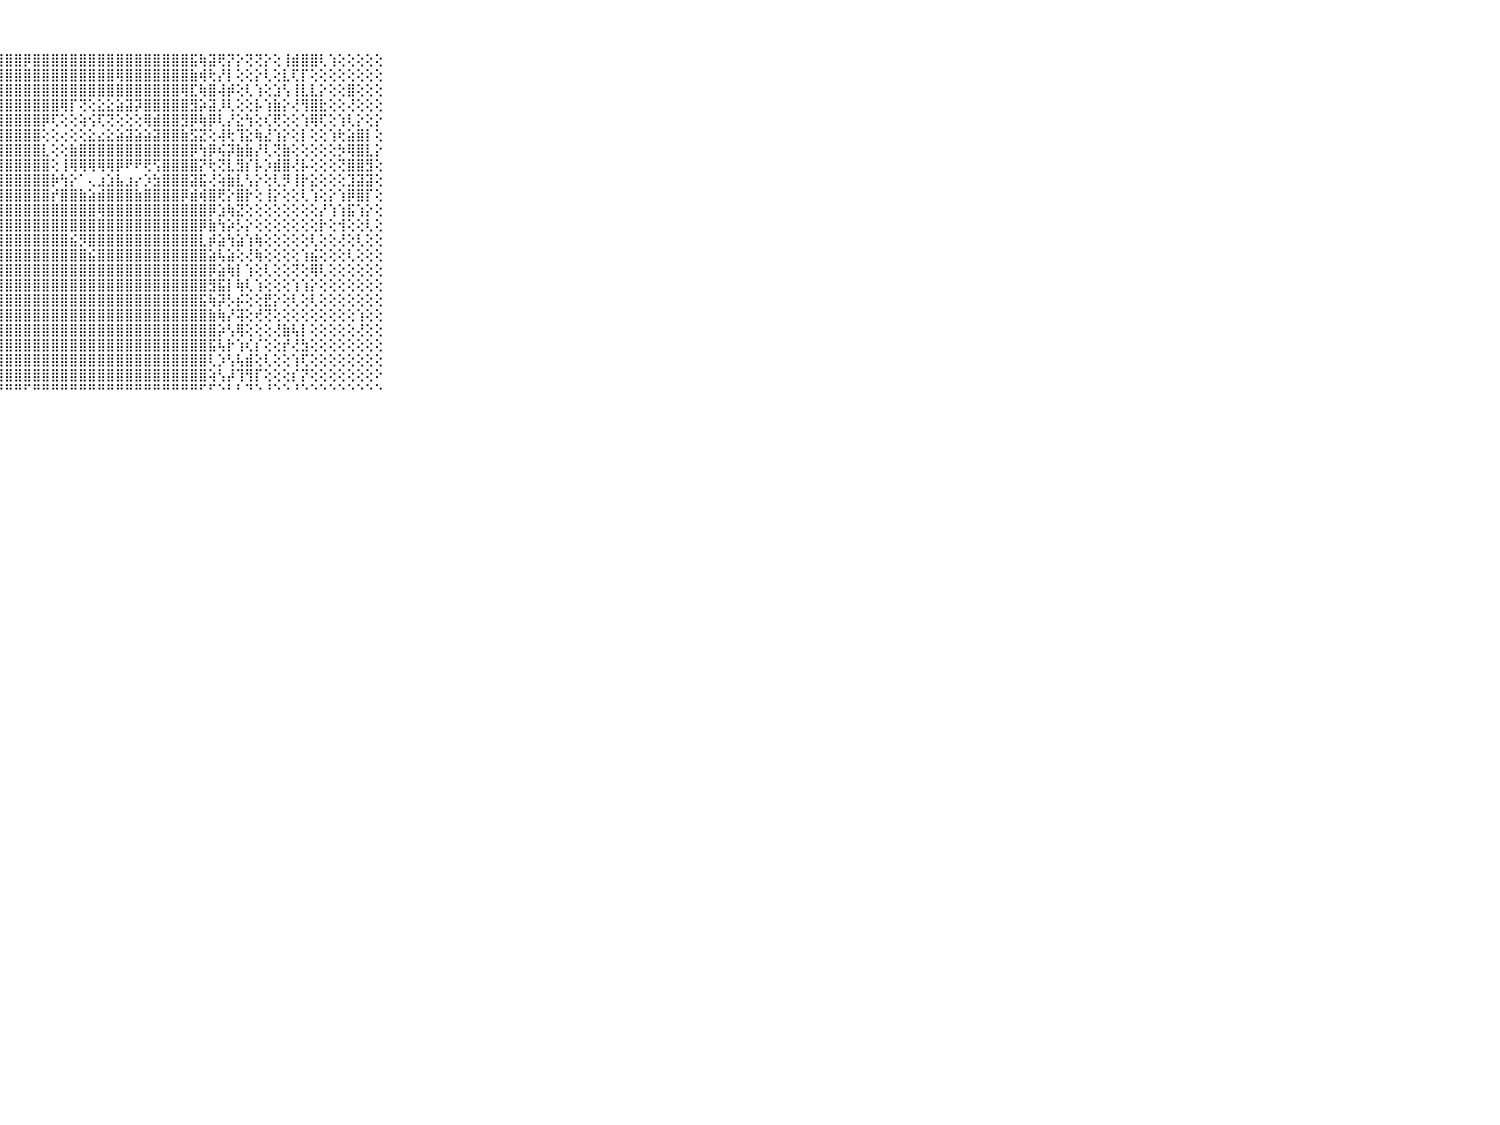

⠀⠀⠀⠀⠀⠀⠀⠀⠀⠀⠀⣿⣿⣿⣿⣿⣿⣿⣿⣿⣿⣿⣿⣿⣿⣿⣿⣿⣿⣿⡿⣿⣿⣿⣿⣿⣿⣿⣿⣿⣿⣿⣿⣿⣿⣿⣿⣿⣯⢷⣽⢟⡝⡕⢝⢝⡕⢕⢸⣾⣿⣿⢇⢱⢕⢕⢕⢕⢕⠀⠀⠀⠀⠀⠀⠀⠀⠀⠀⠀⠀
⠀⠀⠀⠀⠀⠀⠀⠀⠀⠀⠀⣿⣿⣿⣿⣿⣿⣿⣿⣿⣿⣿⣿⣿⣿⣿⣿⣿⣿⣿⣿⣿⣿⣿⣿⣿⣿⣿⣿⣿⢿⣿⣿⣿⣿⣿⣿⣿⣷⢾⢗⡜⡇⢕⢕⡕⢇⢕⣇⢏⡏⢕⢕⢕⢕⢕⢕⢕⢕⠀⠀⠀⠀⠀⠀⠀⠀⠀⠀⠀⠀
⠀⠀⠀⠀⠀⠀⠀⠀⠀⠀⠀⣿⣿⣿⣿⣿⣿⣿⣿⣿⣿⣿⣿⣿⣿⣿⣿⣿⣿⣿⣿⣿⣿⣿⣿⣿⣿⣿⣿⣿⣿⣿⣿⣿⣿⣿⣿⢿⣏⢷⣿⢼⡾⢕⢇⢱⢕⣱⢣⢸⣇⣇⡕⢕⢕⣿⢕⢕⢕⠀⠀⠀⠀⠀⠀⠀⠀⠀⠀⠀⠀
⠀⠀⠀⠀⠀⠀⠀⠀⠀⠀⠀⣿⣿⣿⣿⣿⣿⣿⣿⣿⣿⣿⣿⣿⣿⣿⣿⣿⣿⣿⣿⣿⣿⣿⢿⡏⢝⢕⣕⣕⣵⣽⡽⣿⣿⣿⣿⣿⣻⡵⣽⡸⢇⢕⢕⡧⢱⣷⡕⢜⢻⣿⣗⢕⢕⢜⢕⢕⢕⠀⠀⠀⠀⠀⠀⠀⠀⠀⠀⠀⠀
⠀⠀⠀⠀⠀⠀⠀⠀⠀⠀⠀⣿⣿⣿⣿⣿⣿⣿⣿⣿⣿⣿⣿⣿⣿⣿⣿⣿⣿⣿⣿⣿⡿⢏⢕⢕⢵⢪⢏⢝⢕⢕⢕⢿⣾⣿⣿⣻⡿⢷⡿⢇⡜⣕⢳⢕⢎⢟⢕⢕⢱⢿⢏⢕⢱⢇⡕⢕⡕⠀⠀⠀⠀⠀⠀⠀⠀⠀⠀⠀⠀
⠀⠀⠀⠀⠀⠀⠀⠀⠀⠀⠀⣿⣿⣿⣿⣿⣿⣿⣿⣿⣿⣿⣿⣿⣿⣿⣿⣿⣿⣿⣿⣿⢕⢕⢔⢕⢕⣕⣔⣕⣵⣽⣵⣵⣽⣿⣿⣷⣫⣝⢕⢼⢗⢹⣕⢷⣜⢱⡕⢕⡇⢕⢕⢱⢗⣵⣿⡇⢕⠀⠀⠀⠀⠀⠀⠀⠀⠀⠀⠀⠀
⠀⠀⠀⠀⠀⠀⠀⠀⠀⠀⠀⣿⣿⣿⣿⣿⣿⣿⣿⣿⣿⣿⣿⣿⣿⣿⣿⣿⣿⣿⣿⣿⣇⢕⢕⣷⣿⣿⣿⣿⣿⣿⣿⣿⣿⣿⣿⣿⡿⢳⡿⢮⡽⣷⣷⡜⢇⢝⣷⢕⢕⢕⢕⢕⡳⢿⣿⣇⡕⠀⠀⠀⠀⠀⠀⠀⠀⠀⠀⠀⠀
⠀⠀⠀⠀⠀⠀⠀⠀⠀⠀⠀⣿⣿⣿⣿⣿⣿⣿⣿⣿⣿⣿⣿⣿⣿⣿⣿⣿⣿⣿⣿⣿⣿⢕⢸⢿⢿⢿⢿⢿⡿⠟⠟⢟⢫⣿⣿⣿⣿⡝⢗⢝⣇⣻⡎⡧⡱⣾⣿⢜⡧⢕⢕⢕⢝⣿⣿⣻⢕⠀⠀⠀⠀⠀⠀⠀⠀⠀⠀⠀⠀
⠀⠀⠀⠀⠀⠀⠀⠀⠀⠀⠀⣿⣿⣿⣿⣿⣿⣿⣿⣿⣿⣿⣿⣿⣿⣿⣿⣿⣿⣿⣿⣿⣿⡷⢳⡕⠁⢄⣰⣱⣧⣰⡔⡱⣳⣿⣿⣿⣽⣯⢜⢵⣷⣇⢣⡕⢕⢇⡻⢸⡗⣕⢕⢕⢕⣹⣽⣽⢕⠀⠀⠀⠀⠀⠀⠀⠀⠀⠀⠀⠀
⠀⠀⠀⠀⠀⠀⠀⠀⠀⠀⠀⣿⣿⣿⣿⣿⣿⣿⣿⣿⣿⣿⣿⣿⣿⣿⣿⣿⣿⣿⣿⣿⣿⡞⣿⣿⣷⣵⣾⣿⣿⣿⣷⣿⣿⣿⣿⡿⣾⢾⣿⢟⡕⣿⡗⢕⢸⡕⢕⢕⢇⢱⢕⡕⢱⡿⣿⡏⢕⠀⠀⠀⠀⠀⠀⠀⠀⠀⠀⠀⠀
⠀⠀⠀⠀⠀⠀⠀⠀⠀⠀⠀⣿⣿⣿⣿⣿⣿⣿⣿⣿⣿⣿⣿⣿⣿⣿⣿⣿⣿⣿⣿⣿⣿⣿⣿⣿⣿⣿⢿⣿⣿⣿⣿⣿⣿⣿⣿⣿⣿⣿⡿⣱⢷⣝⢕⢕⢕⢕⢕⢕⢕⢕⡜⢱⢱⣯⢱⡕⢕⠀⠀⠀⠀⠀⠀⠀⠀⠀⠀⠀⠀
⠀⠀⠀⠀⠀⠀⠀⠀⠀⠀⠀⣿⣿⣿⣿⣿⣿⣿⣿⣿⣿⣿⣿⣿⣿⣿⣿⣿⣿⣿⣿⣿⣿⣿⣿⣿⣿⣿⣿⣿⣿⣿⣿⣿⣿⣿⣿⣿⣿⡿⣷⢳⡵⡣⡕⢕⢕⢕⢕⢕⢕⢕⡗⢕⢺⢕⢕⢇⢕⠀⠀⠀⠀⠀⠀⠀⠀⠀⠀⠀⠀
⠀⠀⠀⠀⠀⠀⠀⠀⠀⠀⠀⣿⣿⣿⣿⣿⣿⣿⣿⣿⣿⣿⣿⣿⣿⣿⣿⣿⣿⣿⣿⣿⣿⣿⣿⣮⡻⣿⣿⣿⣿⣿⣿⣿⣿⣿⣿⣿⣿⣇⡾⣵⢳⣵⢱⢷⢕⢕⢕⢕⢕⢇⢕⢕⢜⢕⢇⢕⢕⠀⠀⠀⠀⠀⠀⠀⠀⠀⠀⠀⠀
⠀⠀⠀⠀⠀⠀⠀⠀⠀⠀⠀⣿⣿⣿⣿⣿⣿⣿⣿⣿⣿⣿⣿⣿⣿⣿⣿⣿⣿⣿⣿⣿⣿⣿⣿⣿⣿⣮⣿⣿⣿⣿⣿⣿⣿⣿⣿⣿⣿⣿⣵⢧⣵⢕⢜⢷⢕⢕⢕⢕⢱⣮⢕⢕⢕⢇⢕⢕⢕⠀⠀⠀⠀⠀⠀⠀⠀⠀⠀⠀⠀
⠀⠀⠀⠀⠀⠀⠀⠀⠀⠀⠀⣿⣿⣿⣿⣿⣿⣿⣿⣿⣿⣿⣿⣿⣿⣿⣿⣿⣿⣿⣿⣿⣿⣿⣿⣿⣿⣿⣿⣿⣿⣿⣿⣿⣿⣿⣿⣿⣿⣿⡿⣵⢷⡇⢱⢕⢇⢕⢕⢝⢕⢿⢇⢕⢕⢕⢕⢕⢕⠀⠀⠀⠀⠀⠀⠀⠀⠀⠀⠀⠀
⠀⠀⠀⠀⠀⠀⠀⠀⠀⠀⠀⣿⣿⣿⣿⣿⣿⣿⣿⣿⣿⣿⣿⣿⣿⣿⣿⣿⣿⣿⣿⣿⣿⣿⣿⣿⣿⣿⣿⣿⣿⣿⣿⣿⣿⣿⣿⣿⣿⣿⣻⣯⡇⢷⢇⢱⢕⢕⢕⢱⢱⡕⢕⢕⢕⢕⢕⢕⢕⠀⠀⠀⠀⠀⠀⠀⠀⠀⠀⠀⠀
⠀⠀⠀⠀⠀⠀⠀⠀⠀⠀⠀⣿⣿⣿⣿⣿⣿⣿⣿⣿⣿⣿⣿⣿⣿⣿⣿⣿⣿⣿⣿⣿⣿⣿⣿⣿⣿⣿⣿⣿⣿⣿⣿⣿⣿⣿⣿⣿⣿⣯⢷⡽⡣⡮⢕⢕⣟⡕⢕⢇⢕⢇⢕⢕⢕⢕⢕⢕⢕⠀⠀⠀⠀⠀⠀⠀⠀⠀⠀⠀⠀
⠀⠀⠀⠀⠀⠀⠀⠀⠀⠀⠀⣿⣿⣿⣿⣿⣿⣿⣿⣿⣿⣿⣿⣿⣿⣿⣿⣿⣿⣿⣿⣿⣿⣿⣿⣿⣿⣿⣿⣿⣿⣿⣿⣿⣿⣿⣿⣿⣿⣿⣷⢷⡜⢽⢕⢞⢝⢕⢕⢕⢕⢕⢕⢕⢕⢕⢱⢕⢕⠀⠀⠀⠀⠀⠀⠀⠀⠀⠀⠀⠀
⠀⠀⠀⠀⠀⠀⠀⠀⠀⠀⠀⣿⣿⣿⣿⣿⣿⣿⣿⣿⣿⣿⣿⣿⣿⣿⣿⣿⣿⣿⣿⣿⣿⣿⣿⣿⣿⣿⣿⣿⣿⣿⣿⣿⣿⣿⣿⣿⣿⣿⣿⡵⢣⢿⢕⢕⢕⢜⣷⢧⡇⢕⢕⢕⢕⢕⢜⢕⢕⠀⠀⠀⠀⠀⠀⠀⠀⠀⠀⠀⠀
⠀⠀⠀⠀⠀⠀⠀⠀⠀⠀⠀⣿⣿⣿⣿⣿⣿⣿⣿⣿⣿⣿⣿⣿⣿⣿⣿⣿⣿⣿⣿⣿⣿⣿⣿⣿⣿⣿⣿⣿⣿⣿⣿⣿⣿⣿⣿⣿⣿⣿⣯⢧⡗⢱⢎⡎⢕⢕⡞⢜⣳⢕⢕⢕⢕⢕⢕⢕⢕⠀⠀⠀⠀⠀⠀⠀⠀⠀⠀⠀⠀
⠀⠀⠀⠀⠀⠀⠀⠀⠀⠀⠀⣿⣿⣿⣿⣿⣿⣿⣿⣿⣿⣿⣿⣿⣿⣿⣿⣿⣿⣿⣿⣿⣿⣿⣿⣿⣿⣿⣿⣿⣿⣿⣿⣿⣿⣿⣿⣿⣿⣿⢇⡱⢣⢧⣾⢕⢇⢕⢕⢱⢏⢕⢕⢕⢕⢕⢕⢕⢕⠀⠀⠀⠀⠀⠀⠀⠀⠀⠀⠀⠀
⠀⠀⠀⠀⠀⠀⠀⠀⠀⠀⠀⣿⣿⣿⣿⣿⣿⣿⣿⣿⣿⣿⣿⣿⣿⣿⣿⣿⣿⣿⣿⣿⣿⣿⣿⣿⣿⣿⣿⣿⣿⣿⣿⣿⣿⣿⣿⣿⣿⣿⢵⢣⡼⢹⢻⡏⢕⢕⢕⡎⡝⢕⢕⢕⢕⢕⢕⢕⠕⠀⠀⠀⠀⠀⠀⠀⠀⠀⠀⠀⠀
⠀⠀⠀⠀⠀⠀⠀⠀⠀⠀⠀⠛⠛⠛⠛⠛⠛⠛⠛⠛⠛⠛⠛⠛⠛⠛⠛⠛⠛⠛⠋⠛⠛⠛⠛⠛⠛⠛⠛⠛⠛⠛⠛⠛⠛⠛⠛⠛⠛⠋⠋⠑⠃⠃⠙⠑⠘⠑⠑⠘⠑⠑⠑⠑⠑⠑⠑⠑⠑⠀⠀⠀⠀⠀⠀⠀⠀⠀⠀⠀⠀